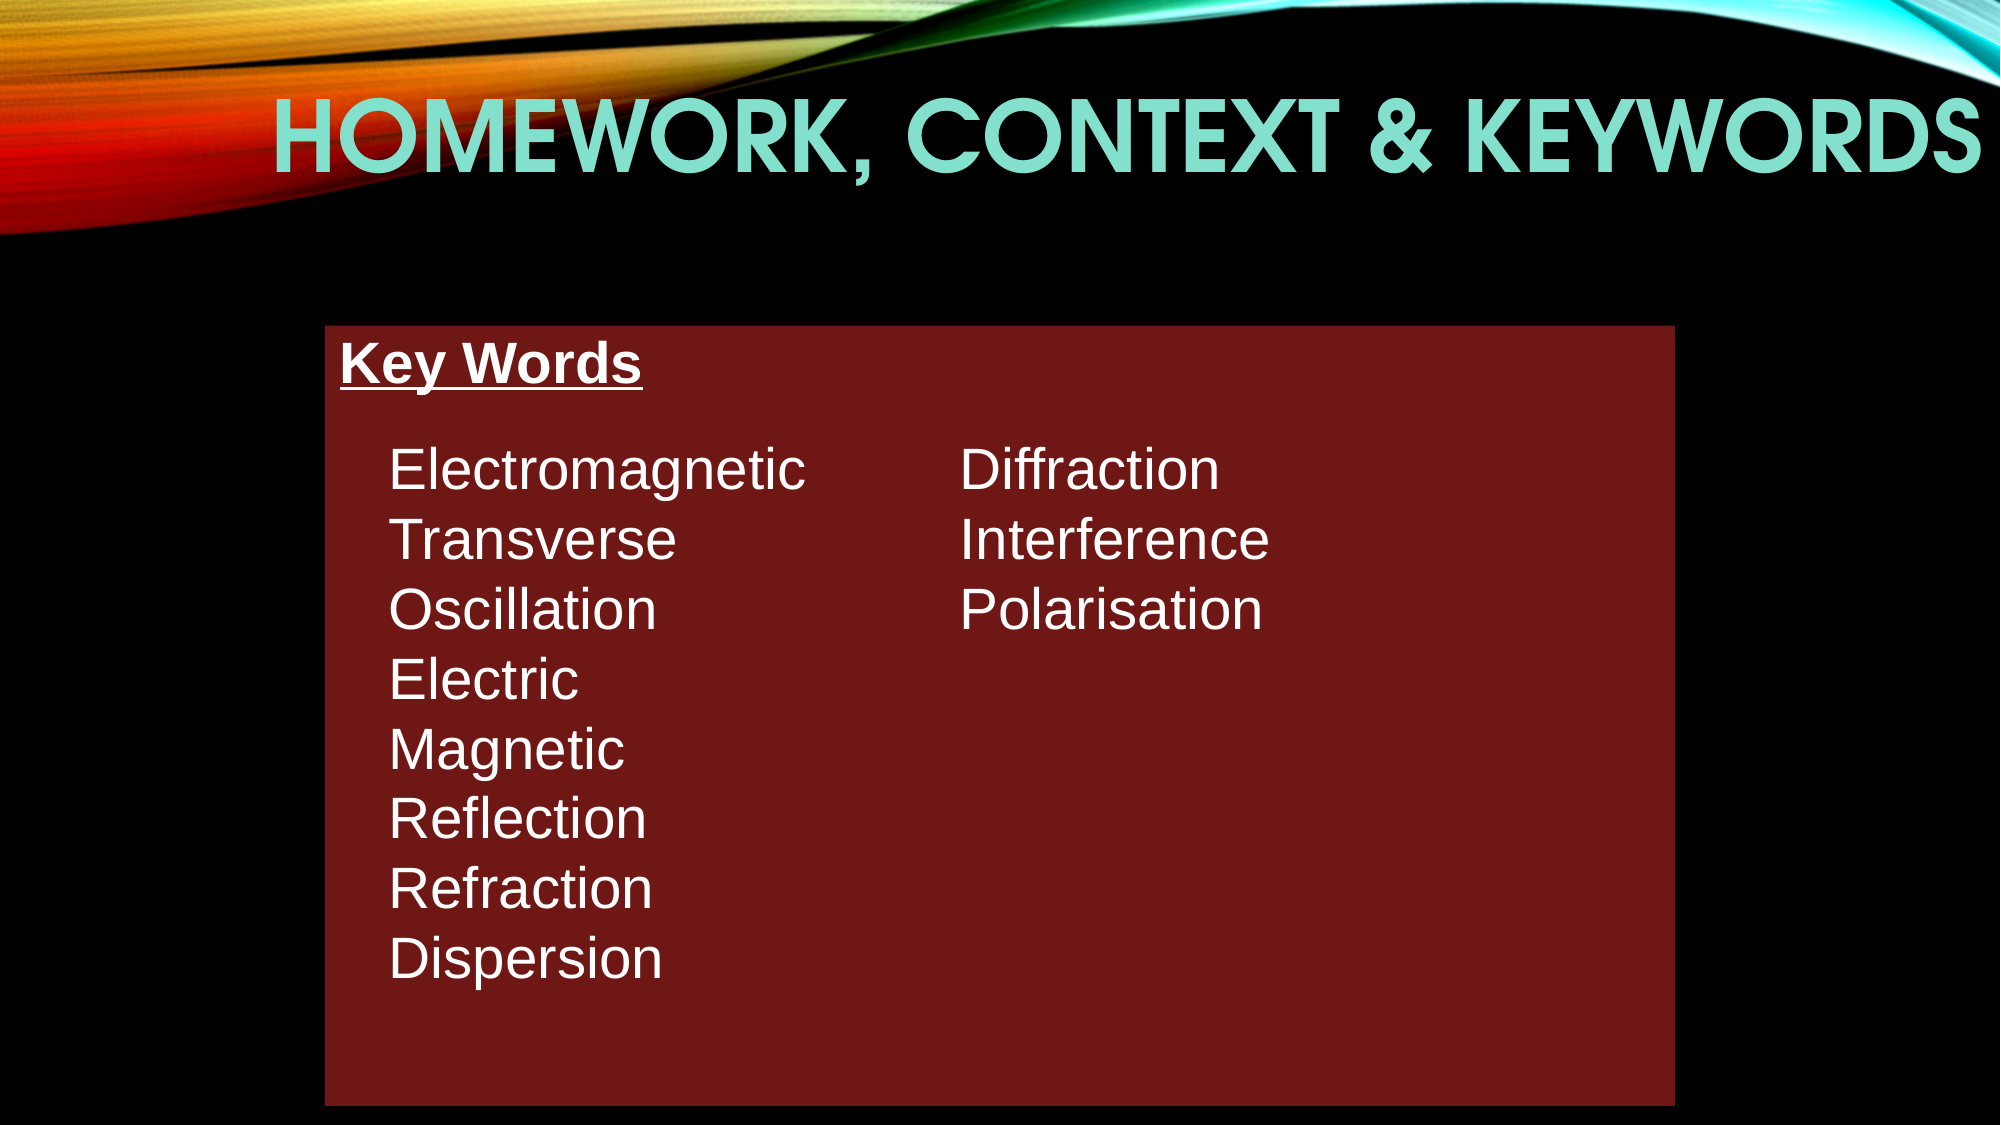

Homework, Context & Keywords
Key Words

Diffraction
Interference
Polarisation

Electromagnetic
Transverse
Oscillation
Electric
Magnetic
Reflection
Refraction
Dispersion